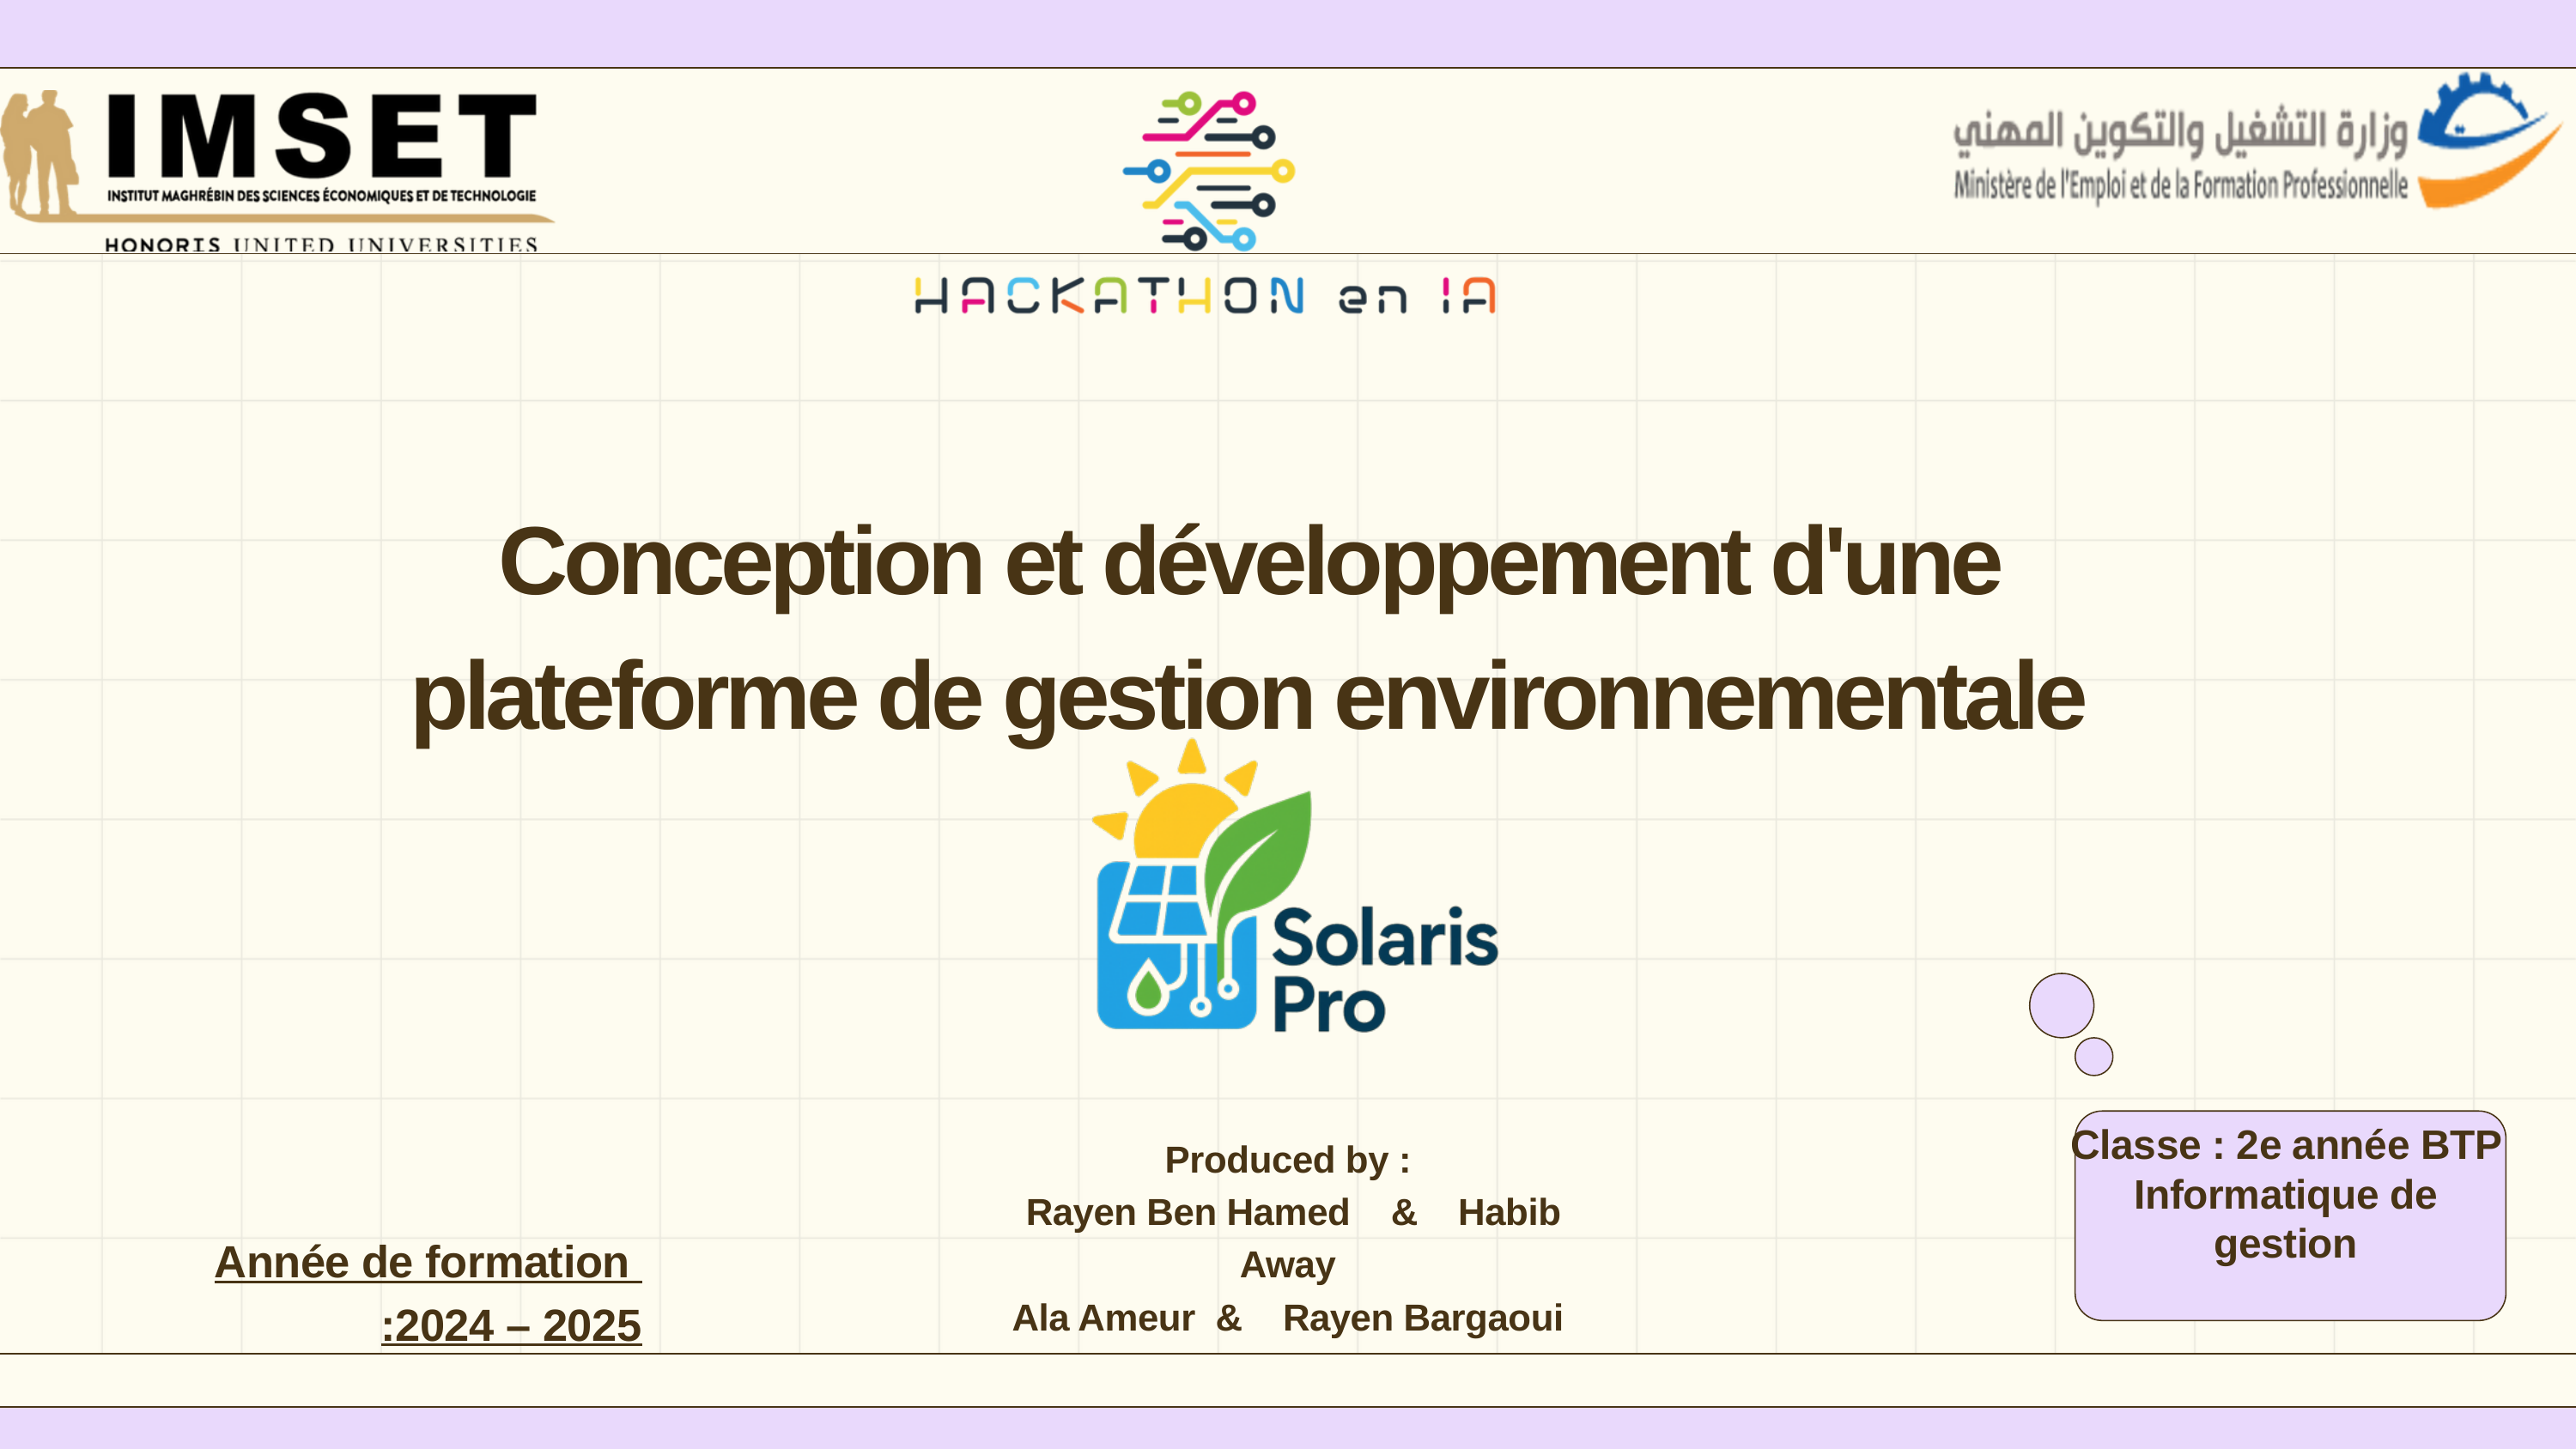

Conception et développement d'une plateforme de gestion environnementale

Classe : 2e année BTP Informatique de gestion
Produced by :
 Rayen Ben Hamed    &    Habib Away
Ala Ameur  &    Rayen Bargaoui

Année de formation
:2024 – 2025